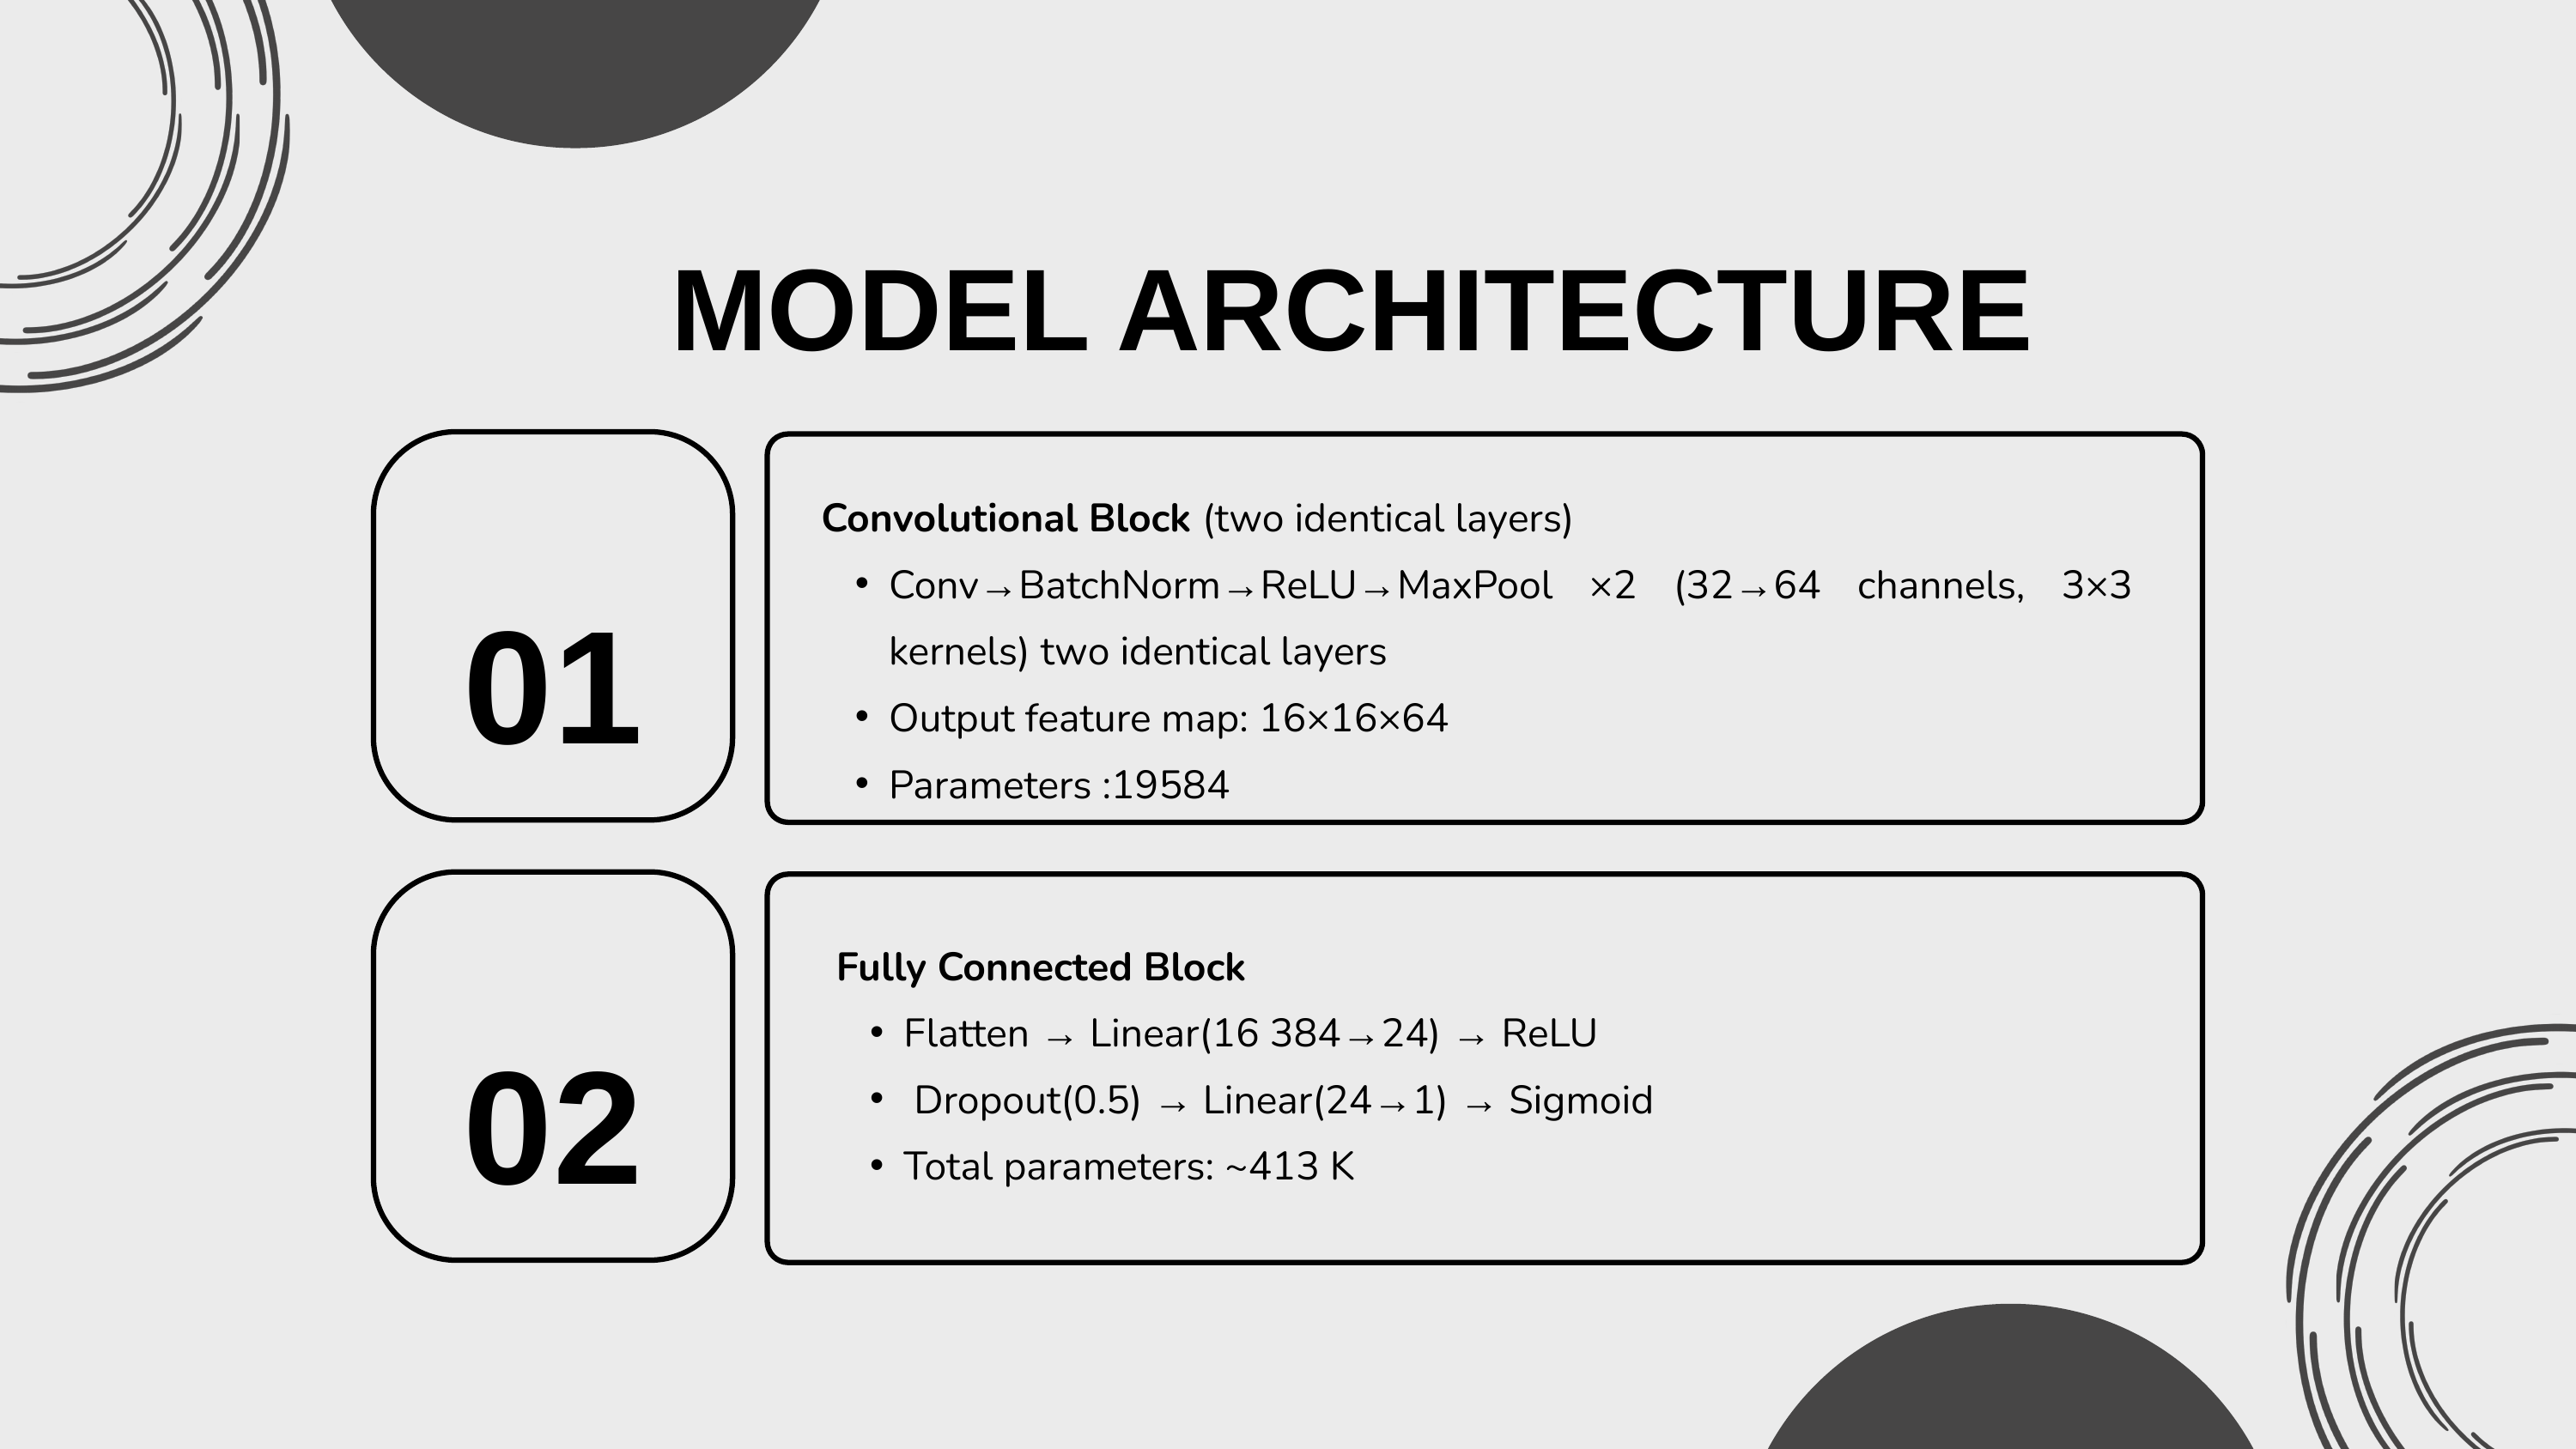

MODEL ARCHITECTURE

Convolutional Block (two identical layers)
Conv→BatchNorm→ReLU→MaxPool ×2 (32→64 channels, 3×3 kernels) two identical layers
Output feature map: 16×16×64
Parameters :19584

01

Fully Connected Block
Flatten → Linear(16 384→24) → ReLU
 Dropout(0.5) → Linear(24→1) → Sigmoid
Total parameters: ~413 K

02